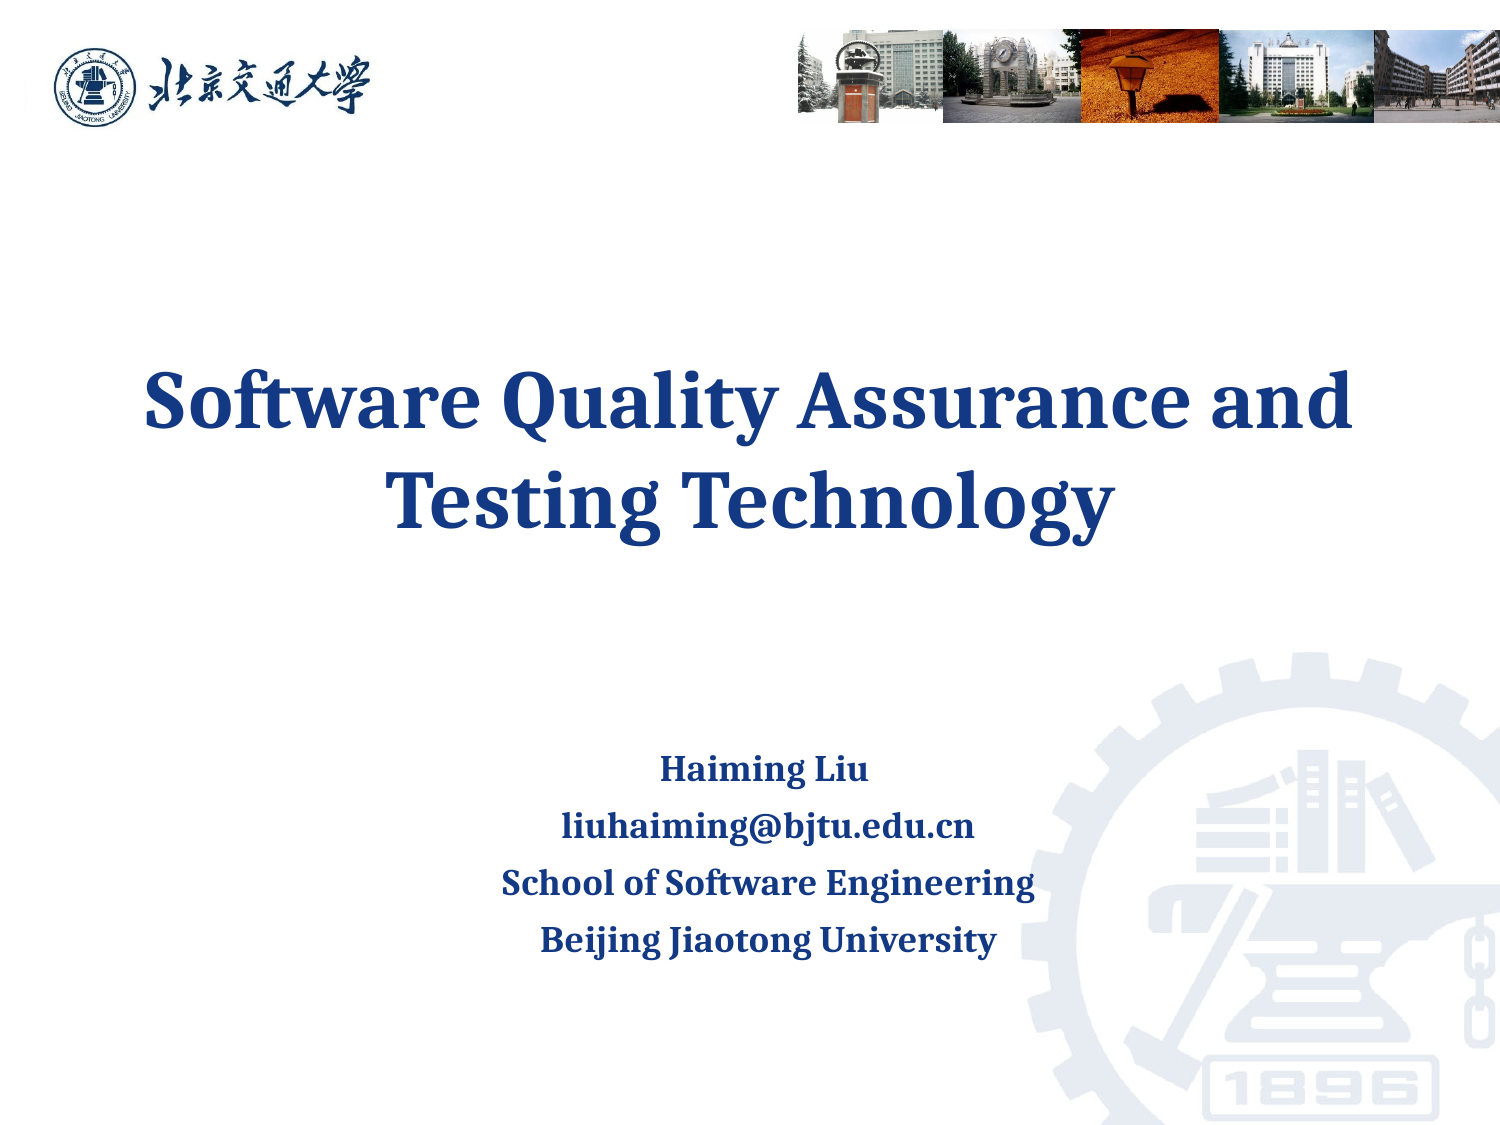

# Software Quality Assurance and Testing Technology
Haiming Liu
liuhaiming@bjtu.edu.cn
School of Software Engineering
Beijing Jiaotong University